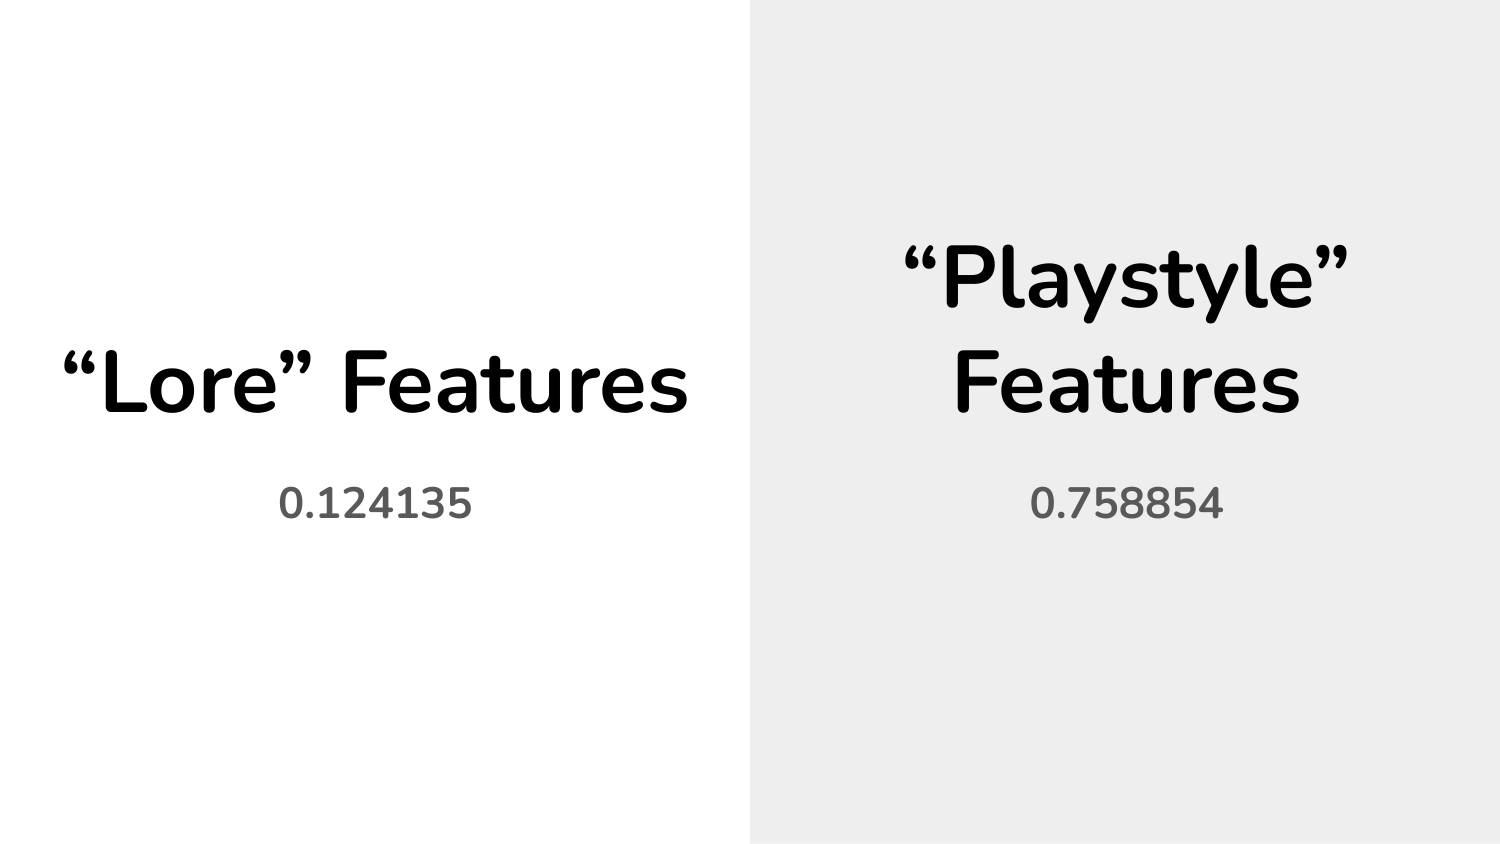

# “Lore” Features
“Playstyle” Features

0.124135
0.758854